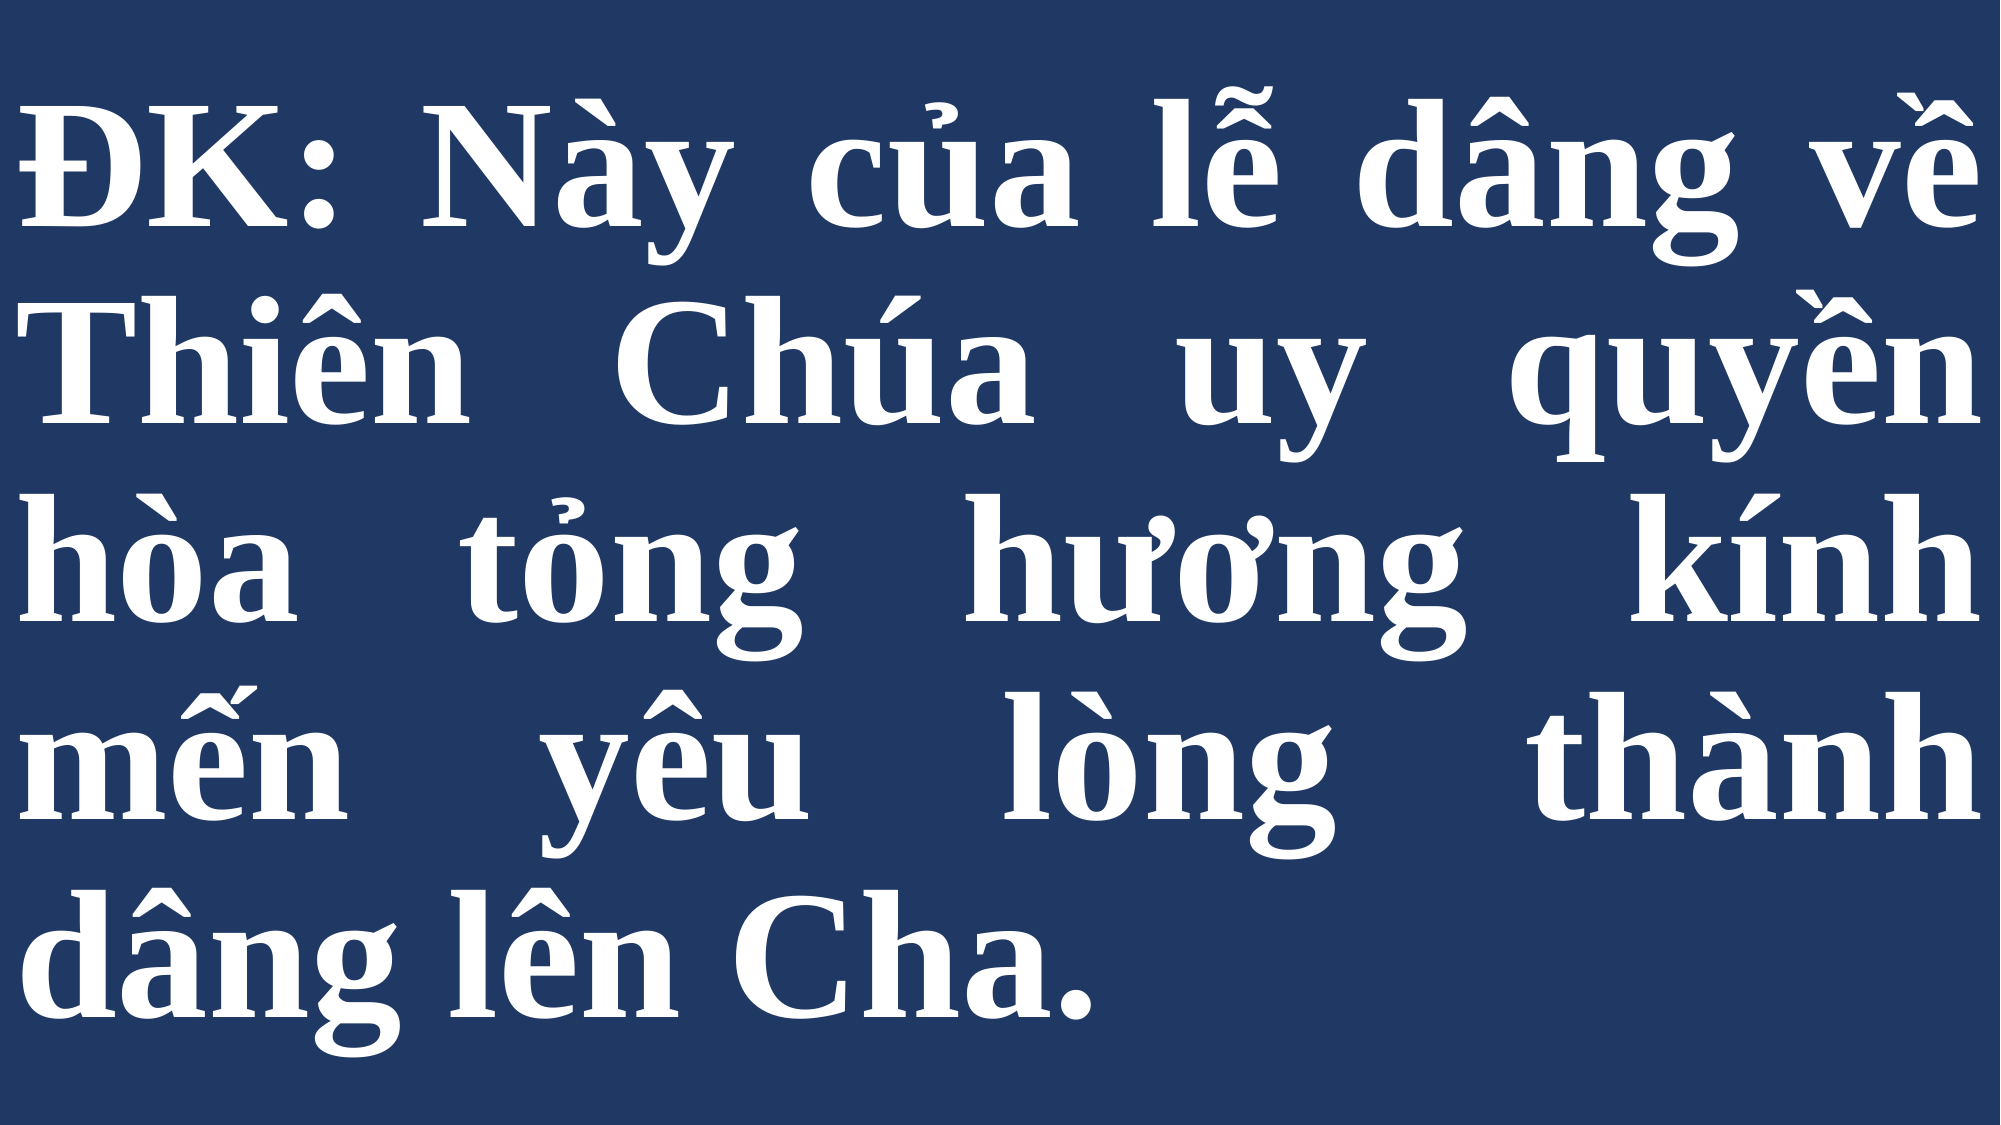

# ĐK: Này của lễ dâng về Thiên Chúa uy quyền hòa tỏng hương kính mến yêu lòng thành dâng lên Cha.